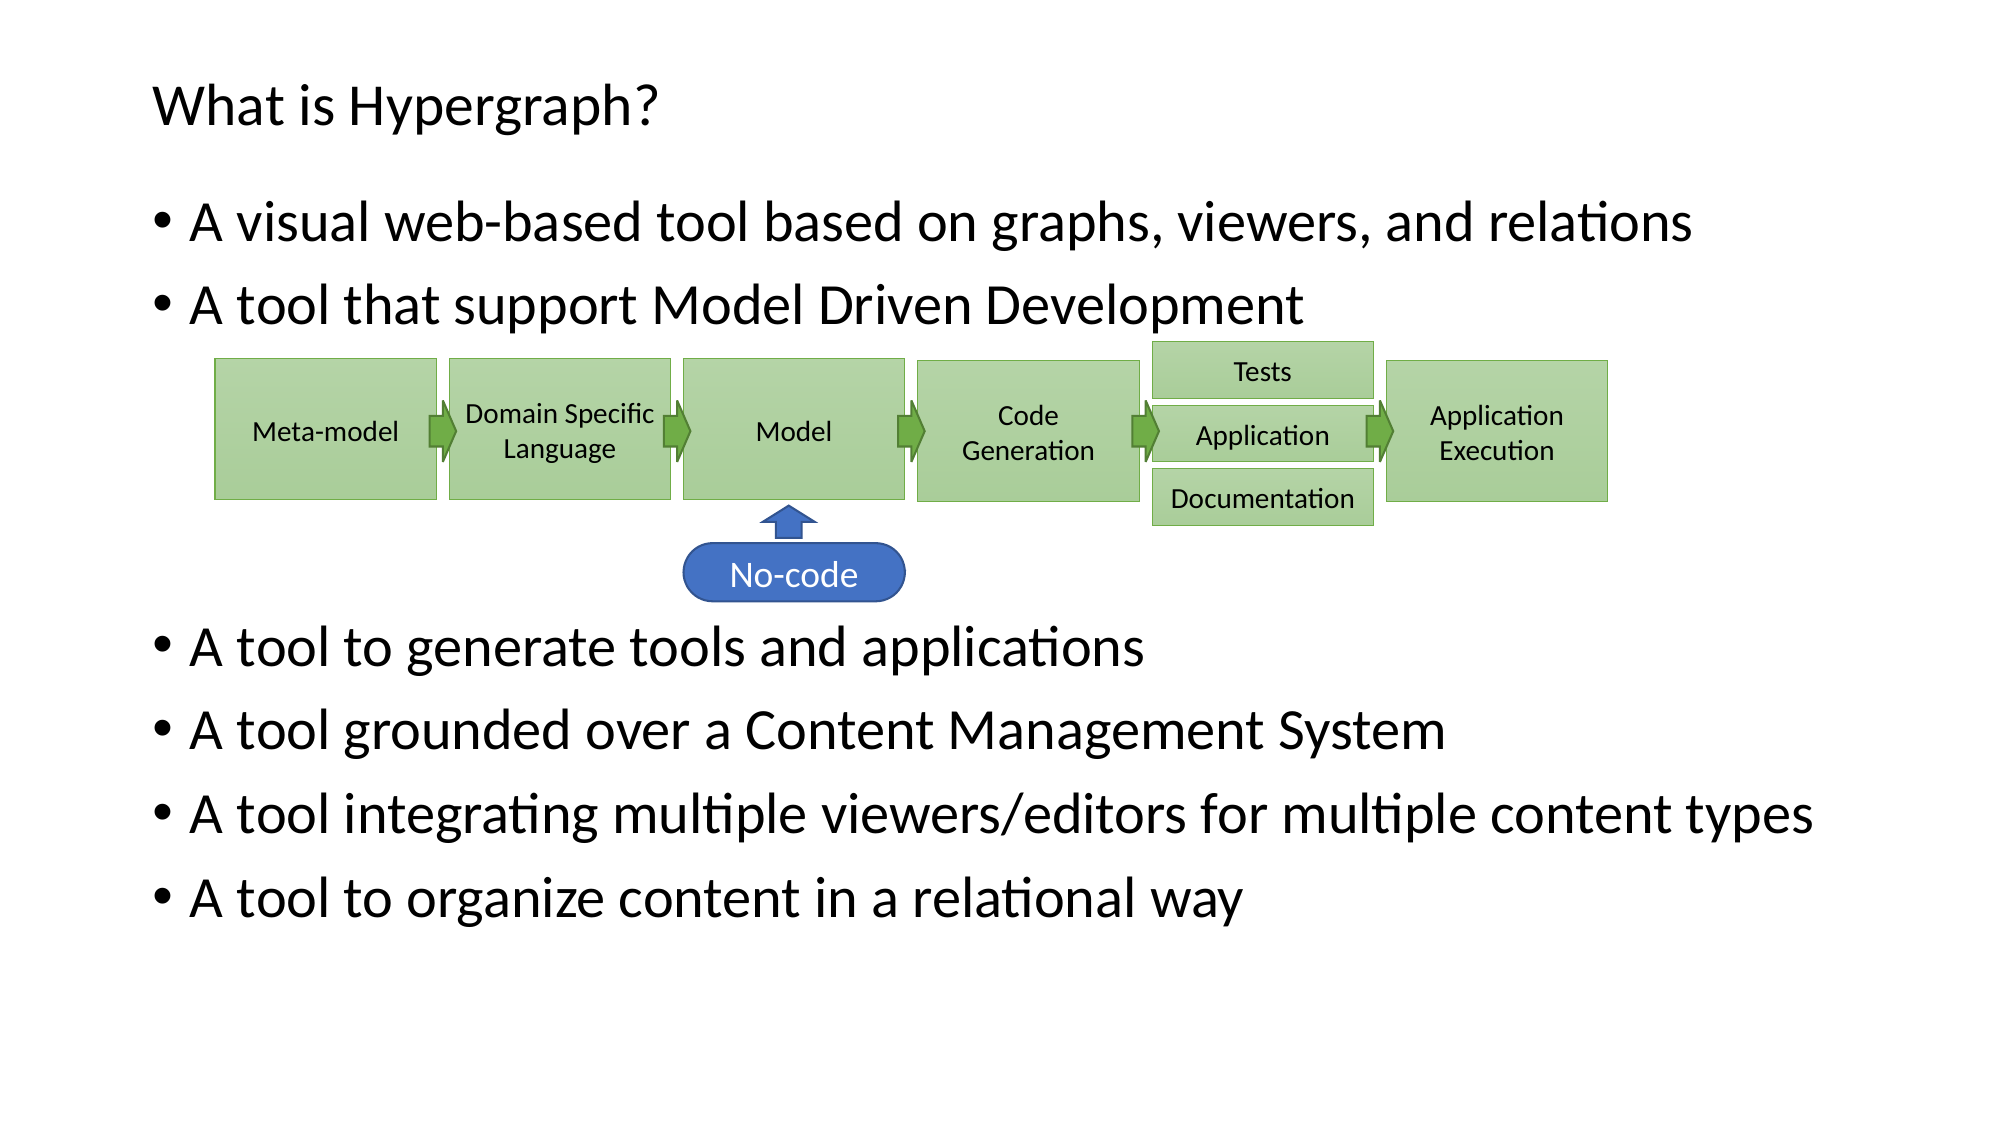

# What is Hypergraph?
A visual web-based tool based on graphs, viewers, and relations
A tool that support Model Driven Development

A tool to generate tools and applications
A tool grounded over a Content Management System
A tool integrating multiple viewers/editors for multiple content types
A tool to organize content in a relational way

Tests
Meta-model
Domain Specific Language
Model
Code Generation
Application Execution

Application
Documentation

No-code